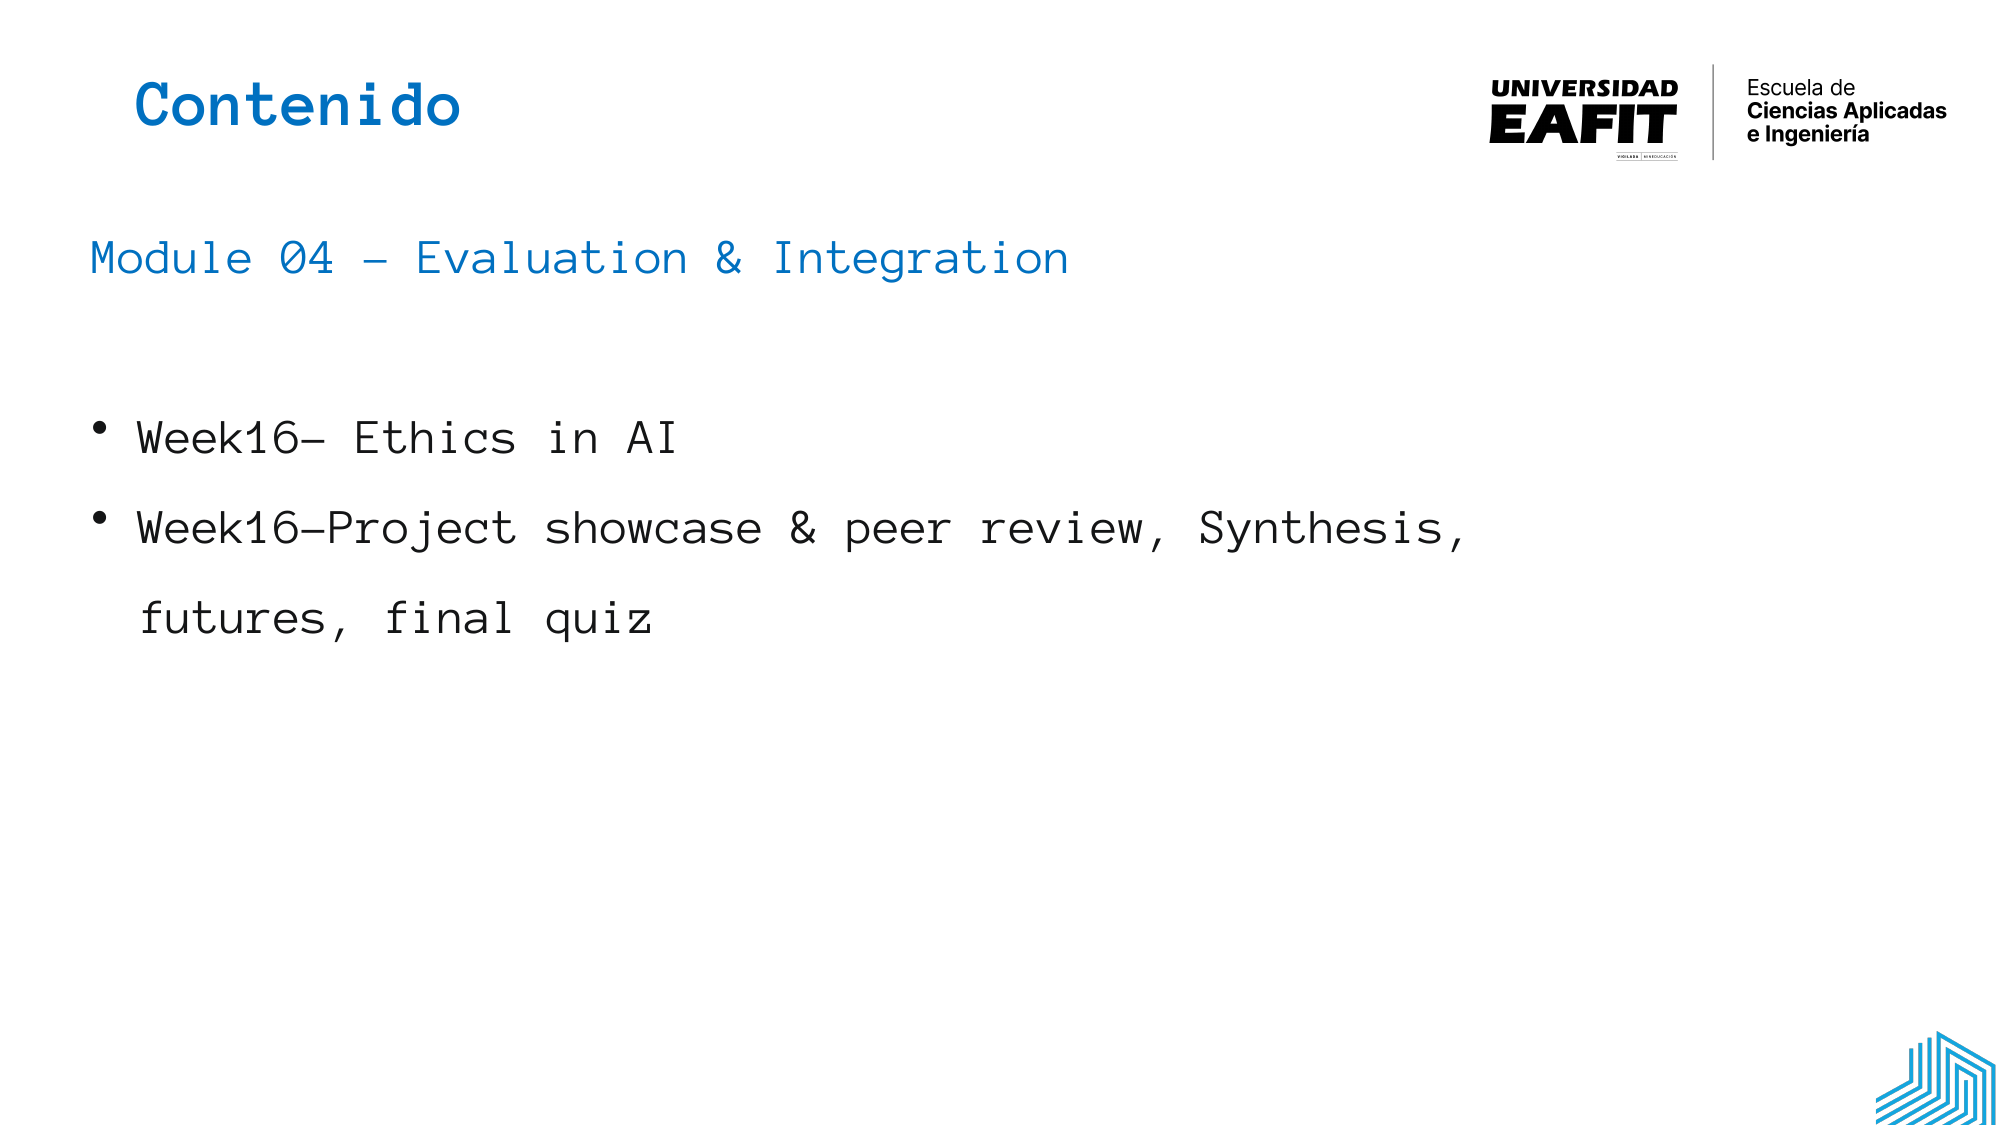

Contenido
Module 04 – Evaluation & Integration

Week16- Ethics in AI
Week16-Project showcase & peer review, Synthesis, futures, final quiz